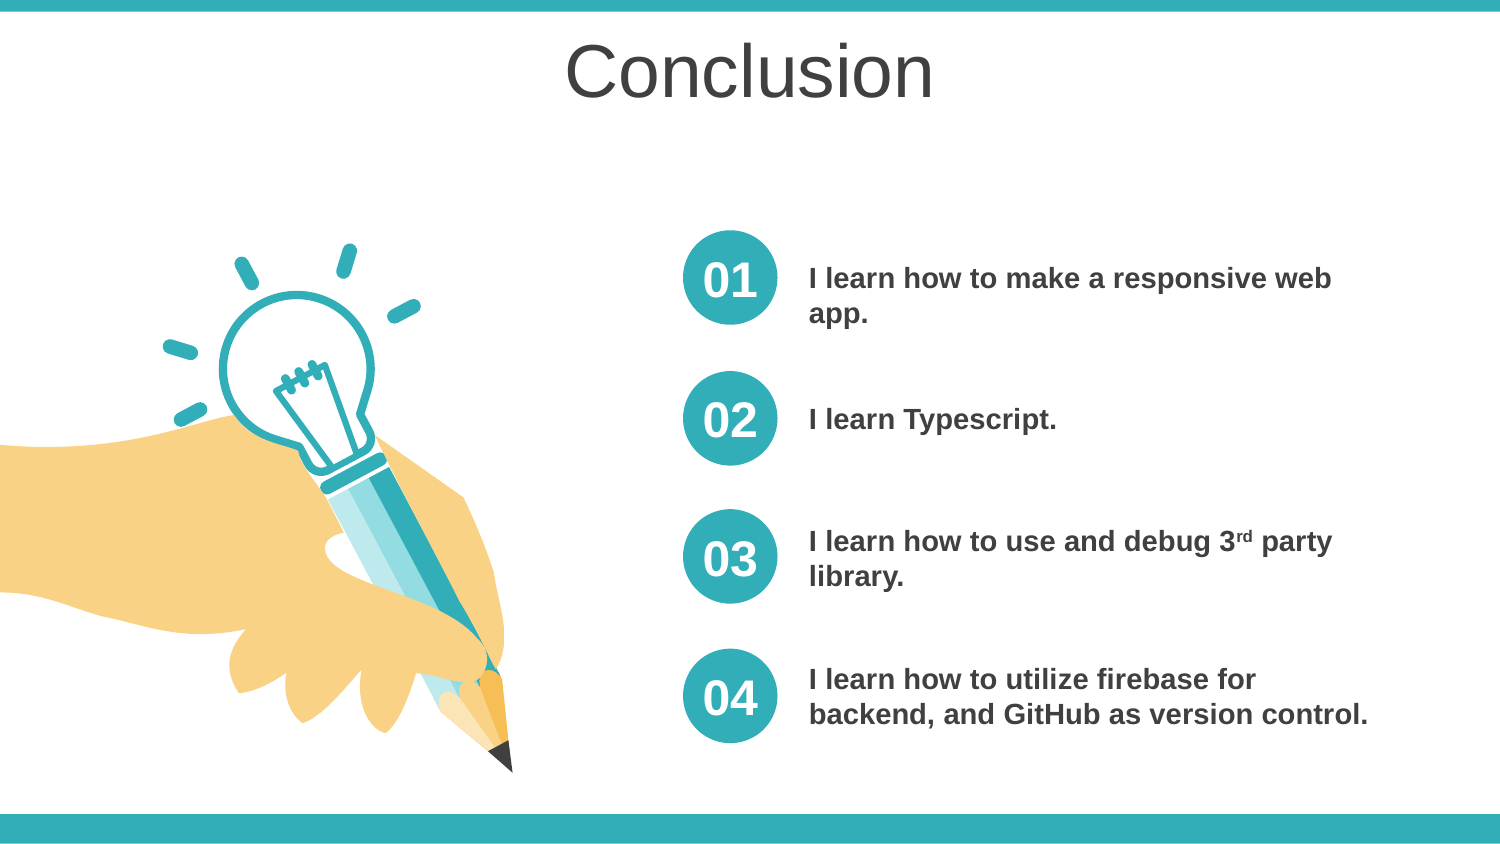

Conclusion

01
I learn how to make a responsive web app.

02
I learn Typescript.

I learn how to use and debug 3rd party library.
03

I learn how to utilize firebase for backend, and GitHub as version control.
04